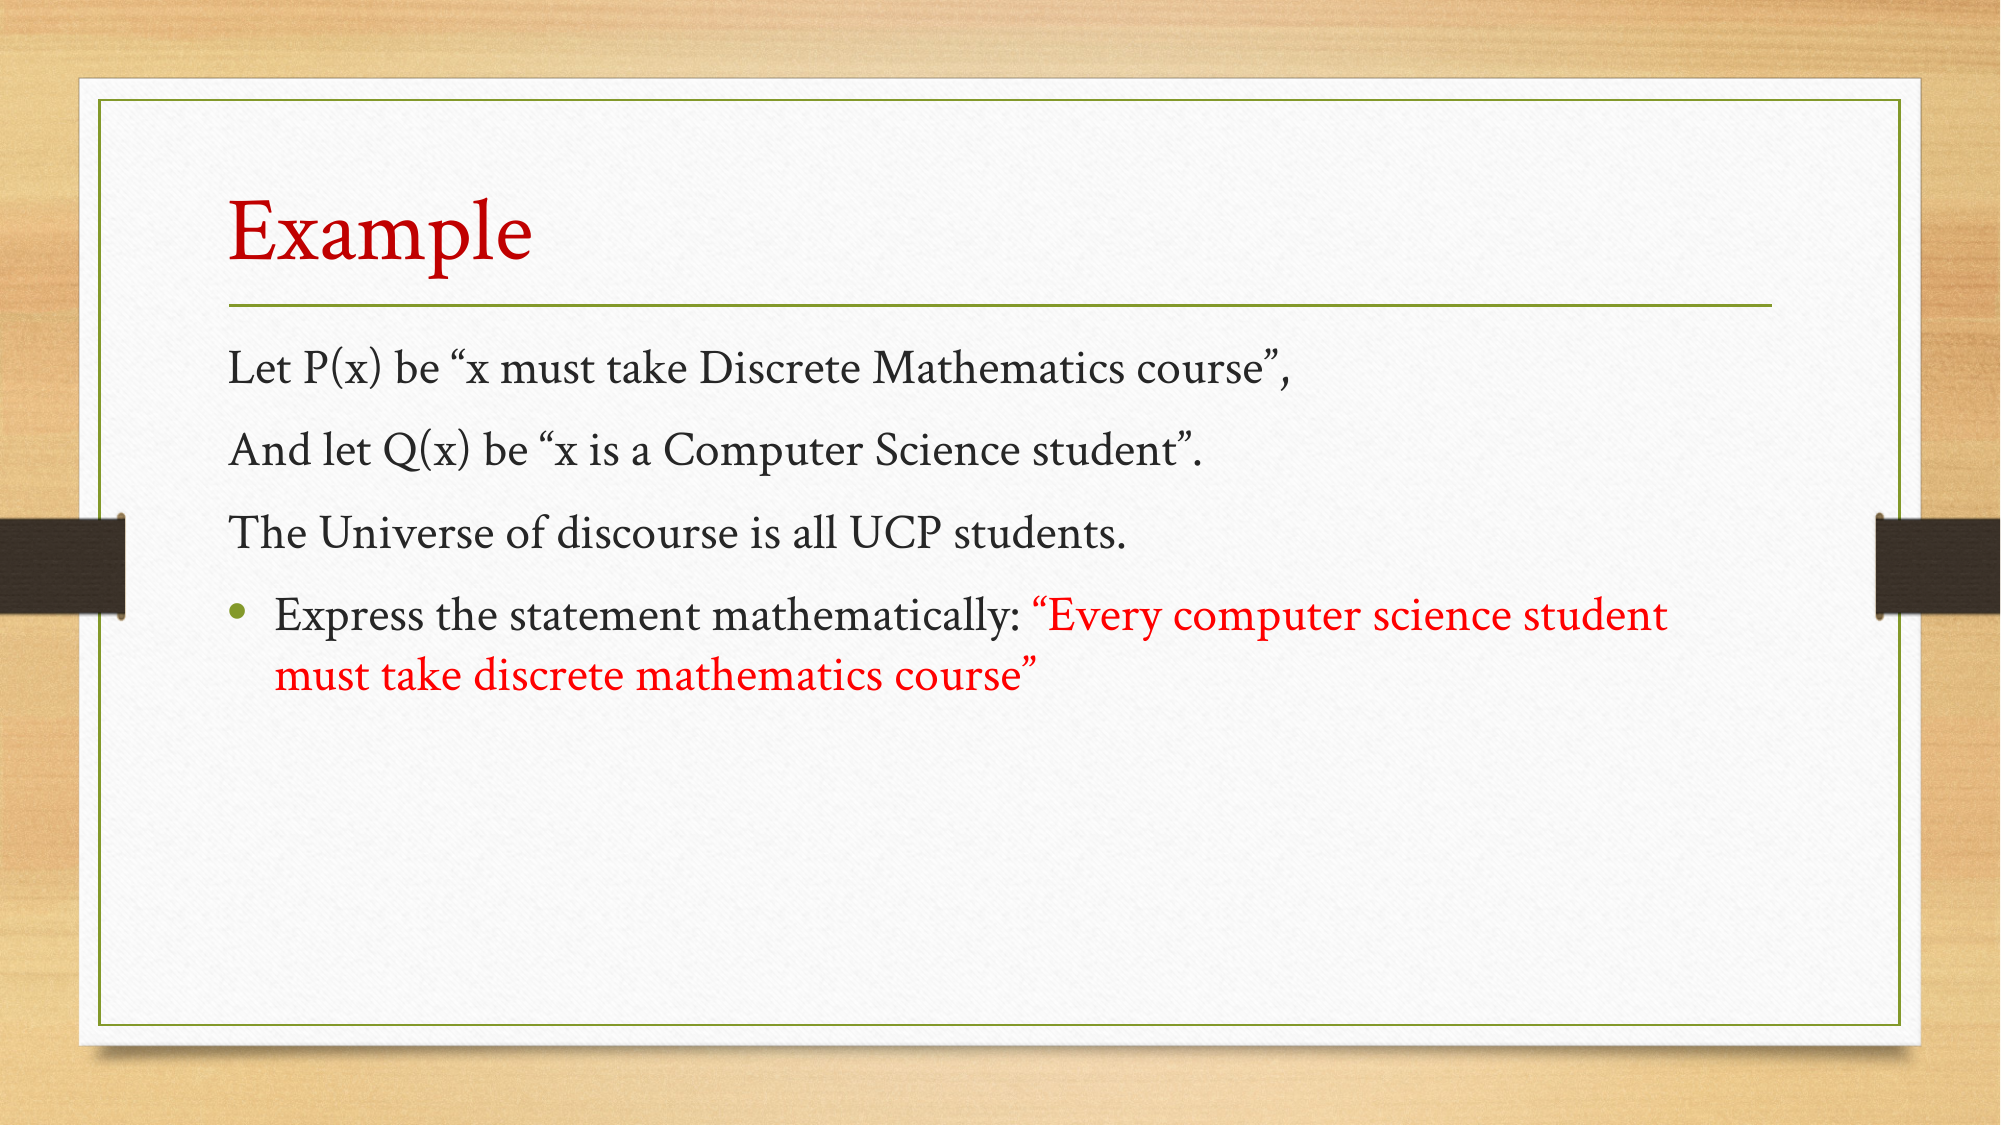

# Example
Let P(x) be “x must take Discrete Mathematics course”,
And let Q(x) be “x is a Computer Science student”.
The Universe of discourse is all UCP students.
Express the statement mathematically: “Every computer science student must take discrete mathematics course”